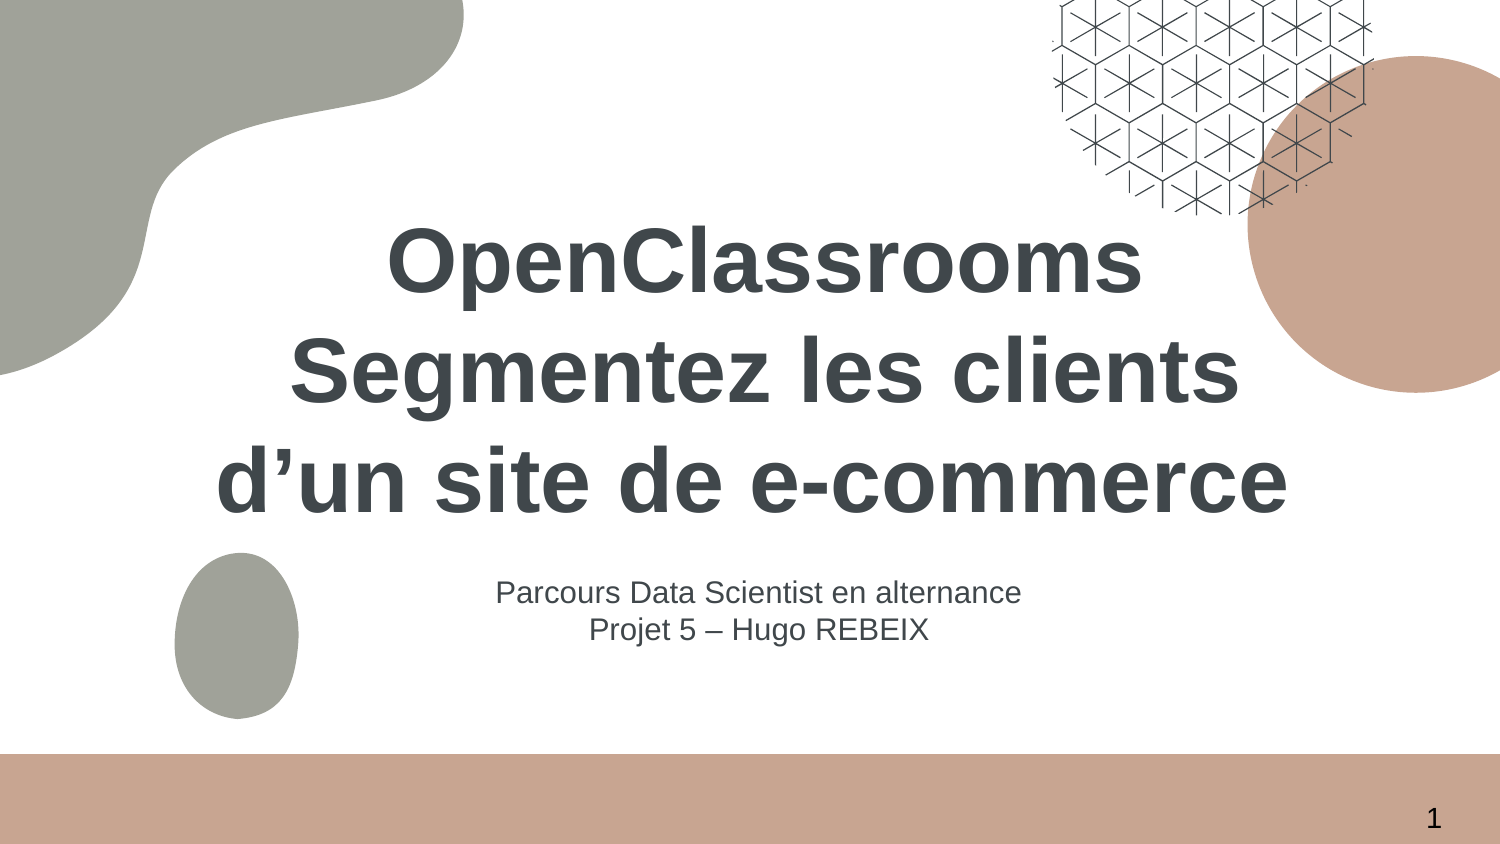

# OpenClassrooms Segmentez les clients d’un site de e-commerce
Parcours Data Scientist en alternance
Projet 5 – Hugo REBEIX
1